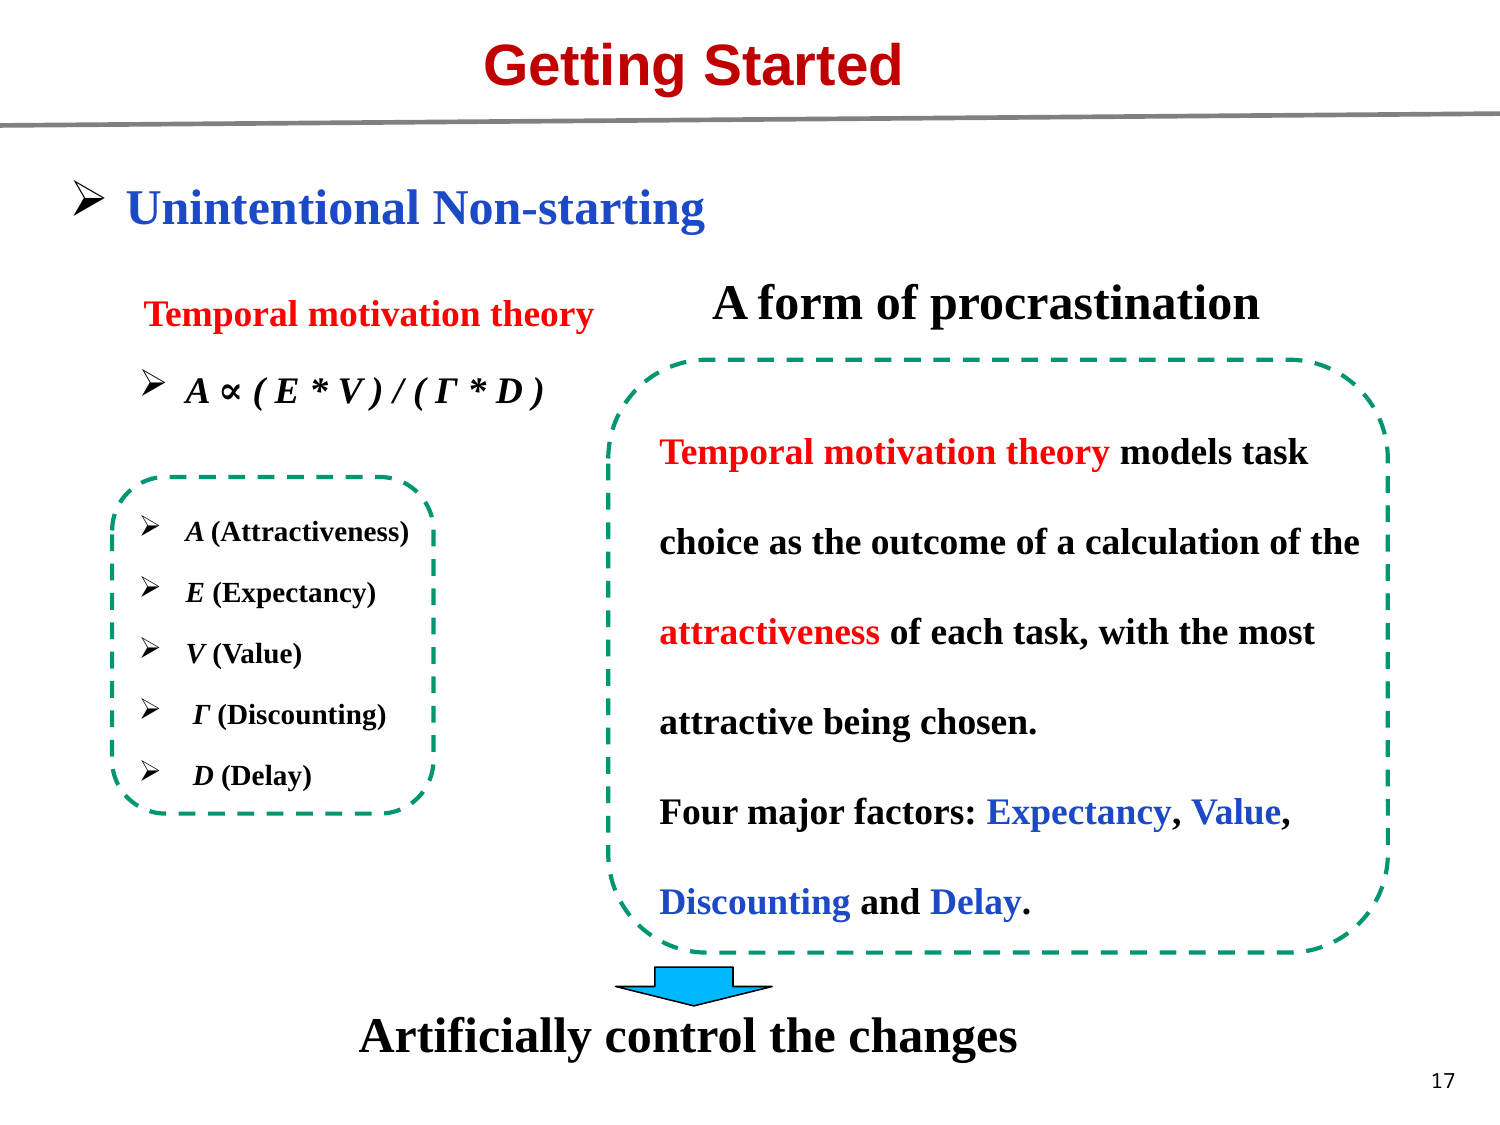

Getting Started
Unintentional Non-starting
A form of procrastination
Temporal motivation theory
A ∝ ( E * V ) / ( Γ * D )

A (Attractiveness)
E (Expectancy)
V (Value)
 Γ (Discounting)
 D (Delay)

Temporal motivation theory models task choice as the outcome of a calculation of the attractiveness of each task, with the most attractive being chosen.
Four major factors: Expectancy, Value, Discounting and Delay.

Artificially control the changes.